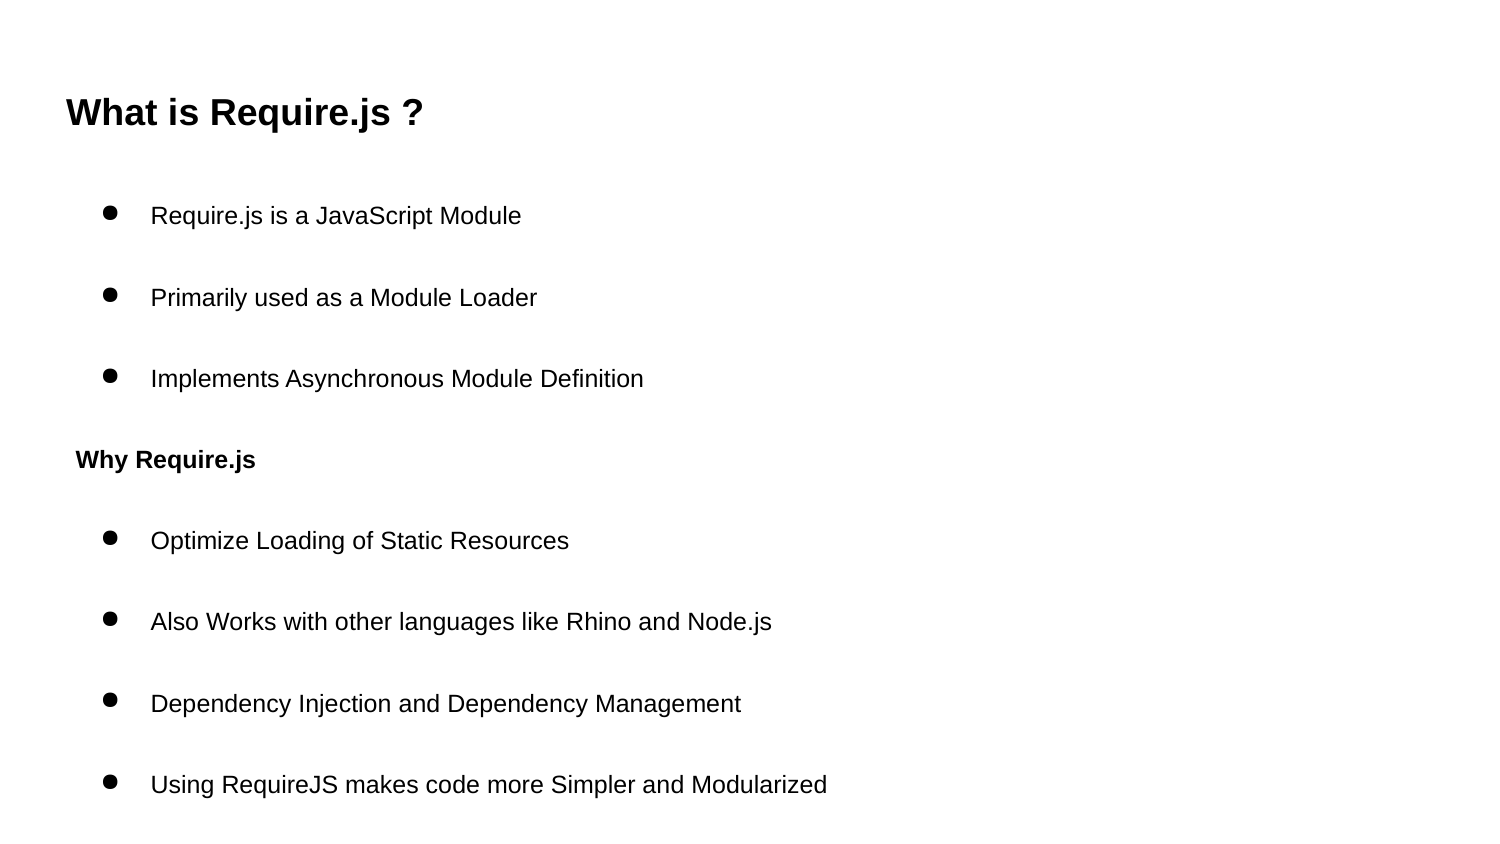

# What is Require.js ?
Require.js is a JavaScript Module
Primarily used as a Module Loader
Implements Asynchronous Module Definition
Why Require.js
Optimize Loading of Static Resources
Also Works with other languages like Rhino and Node.js
Dependency Injection and Dependency Management
Using RequireJS makes code more Simpler and Modularized
Enhance Speed and Quality of Code
Each Module handler a Single Responsibility